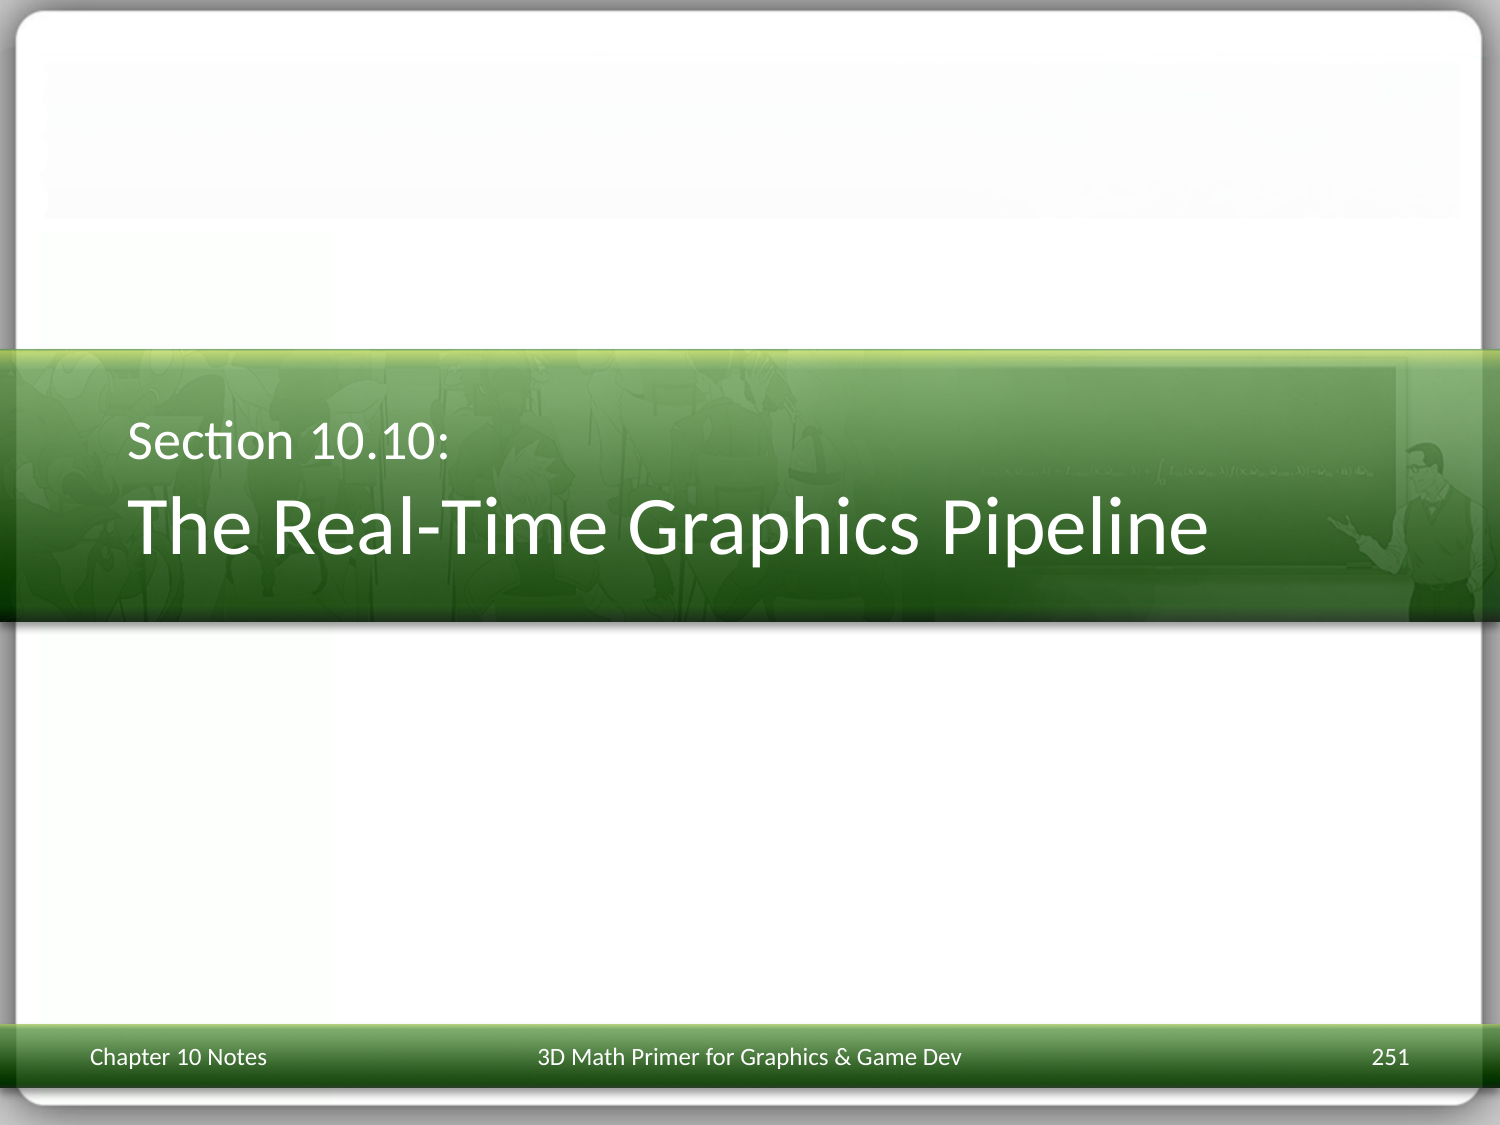

# Section 10.10: The Real-Time Graphics Pipeline
Chapter 10 Notes
3D Math Primer for Graphics & Game Dev
251